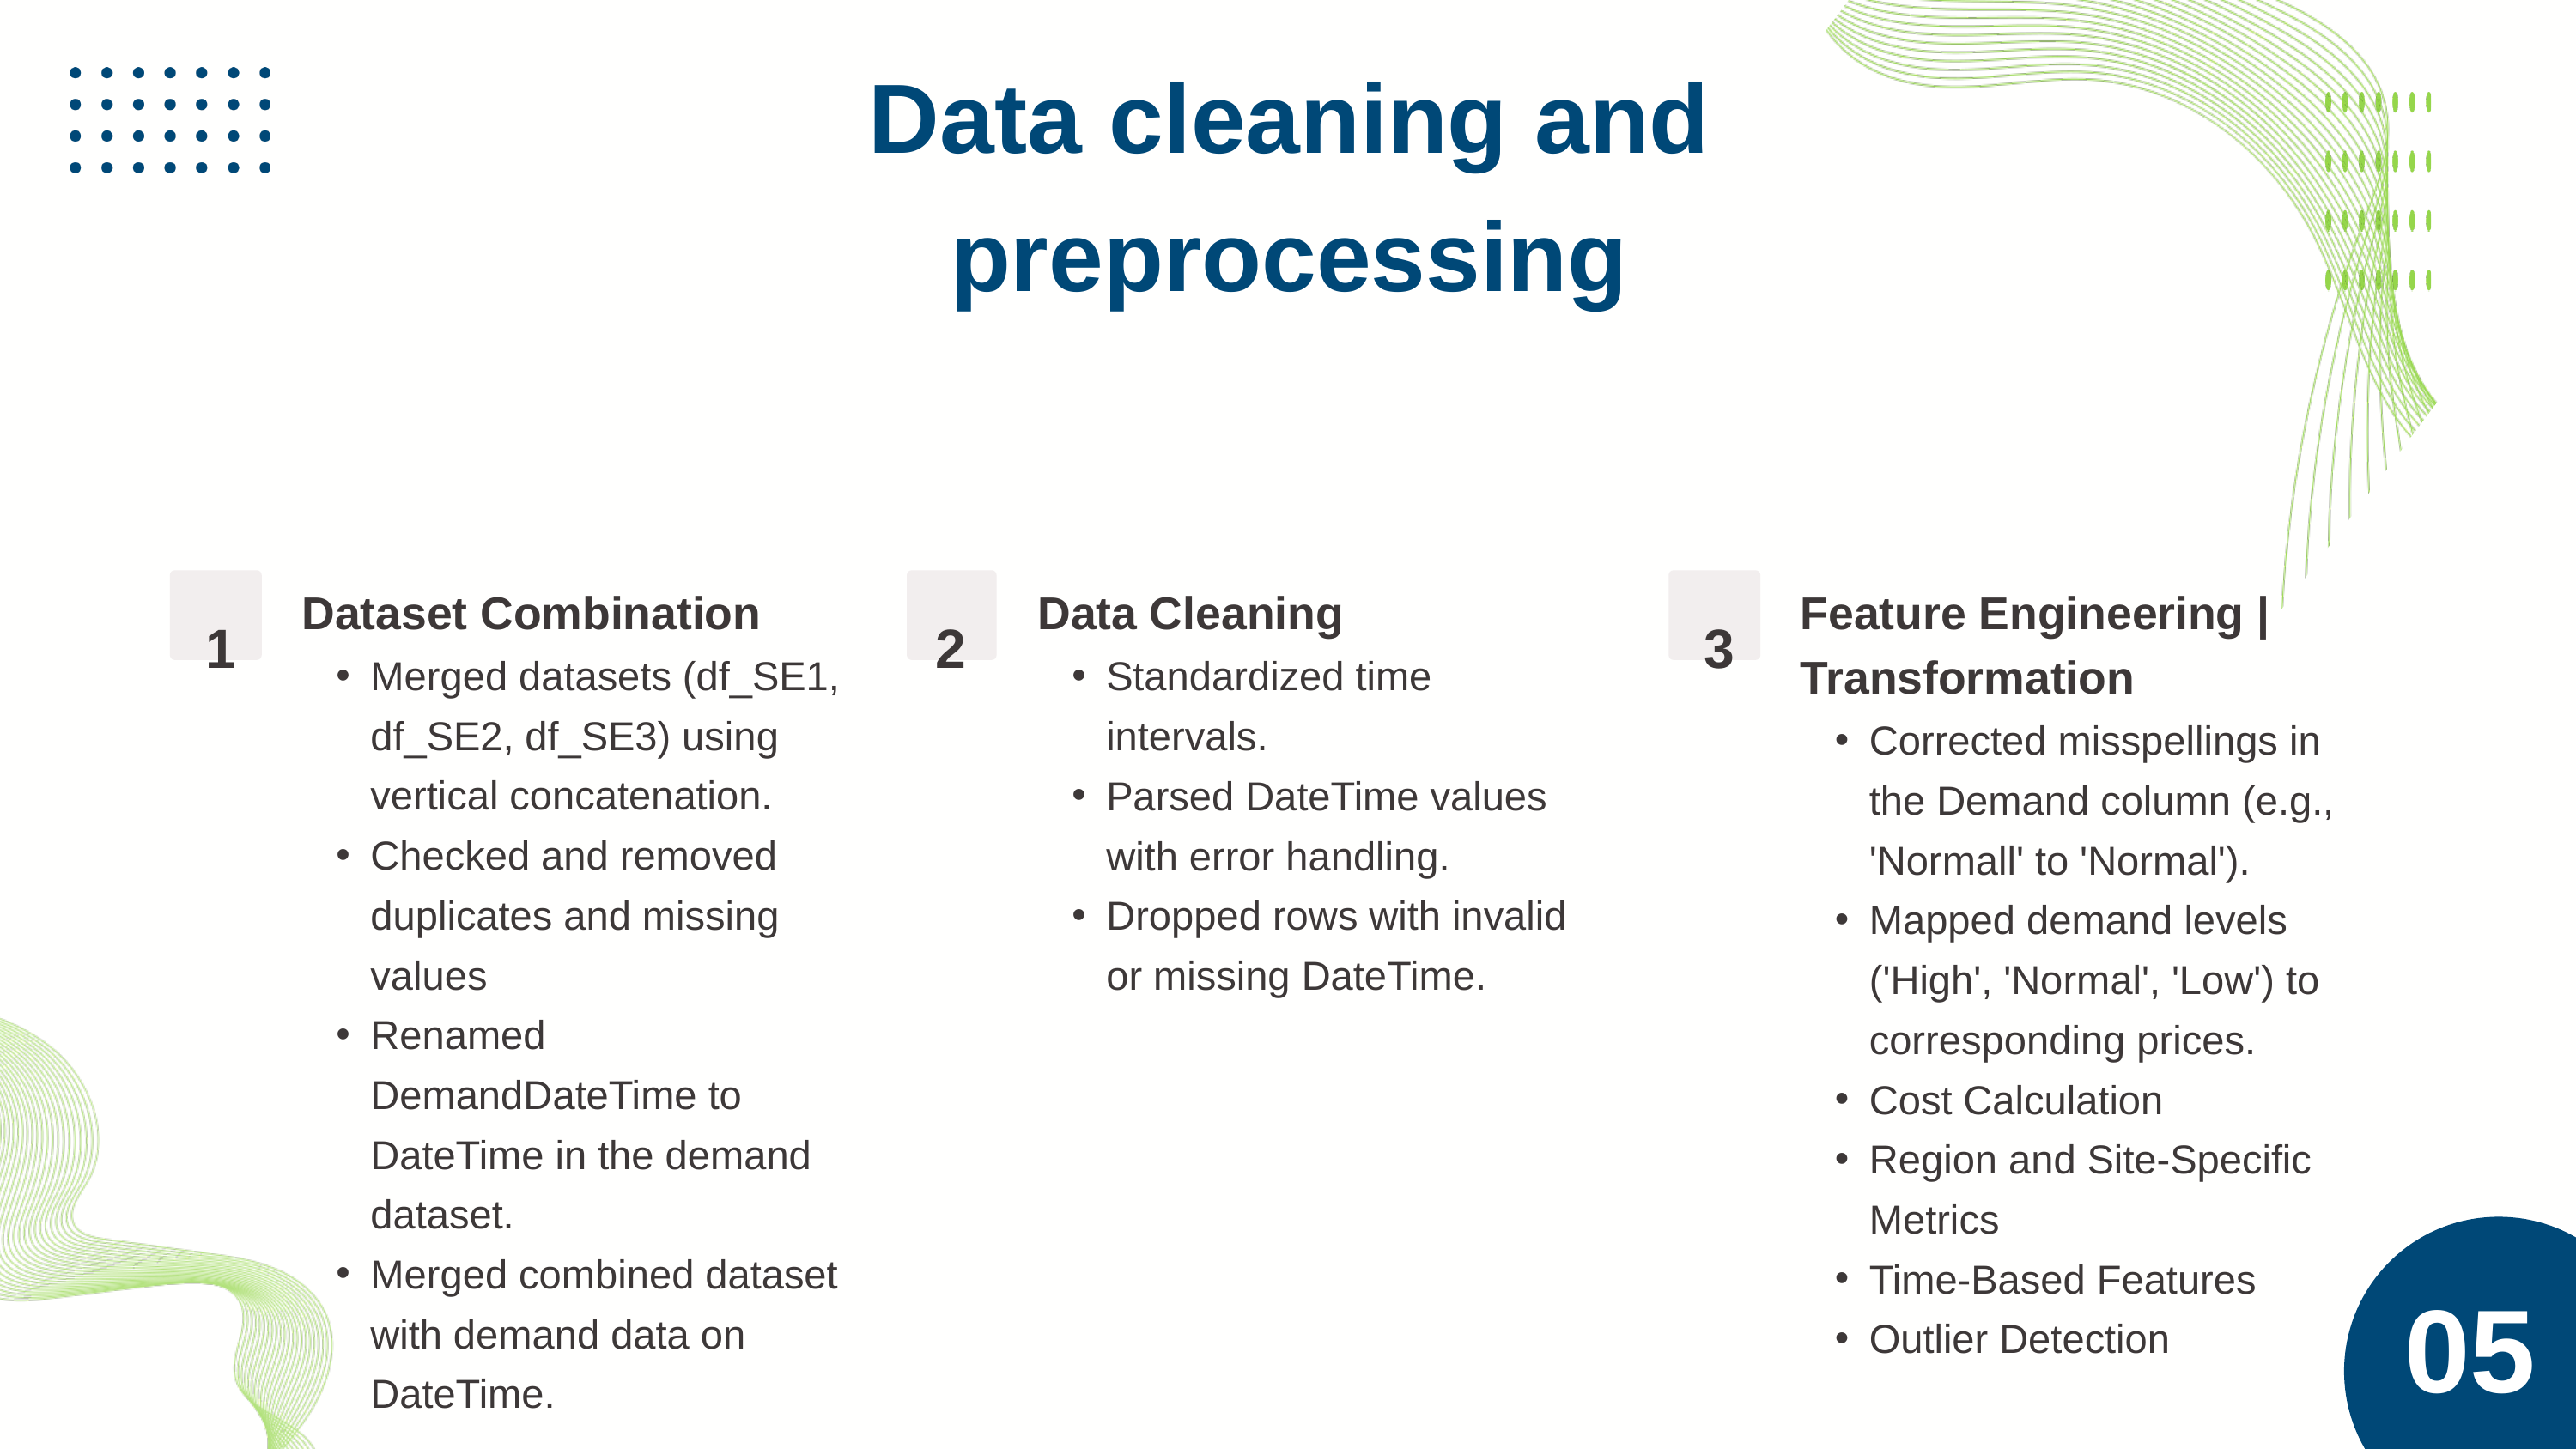

Data cleaning and preprocessing

1
2
3

Dataset Combination
Merged datasets (df_SE1, df_SE2, df_SE3) using vertical concatenation.
Checked and removed duplicates and missing values
Renamed DemandDateTime to DateTime in the demand dataset.
Merged combined dataset with demand data on DateTime.

Data Cleaning
Standardized time intervals.
Parsed DateTime values with error handling.
Dropped rows with invalid or missing DateTime.

Feature Engineering | Transformation
Corrected misspellings in the Demand column (e.g., 'Normall' to 'Normal').
Mapped demand levels ('High', 'Normal', 'Low') to corresponding prices.
Cost Calculation
Region and Site-Specific Metrics
Time-Based Features
Outlier Detection

05